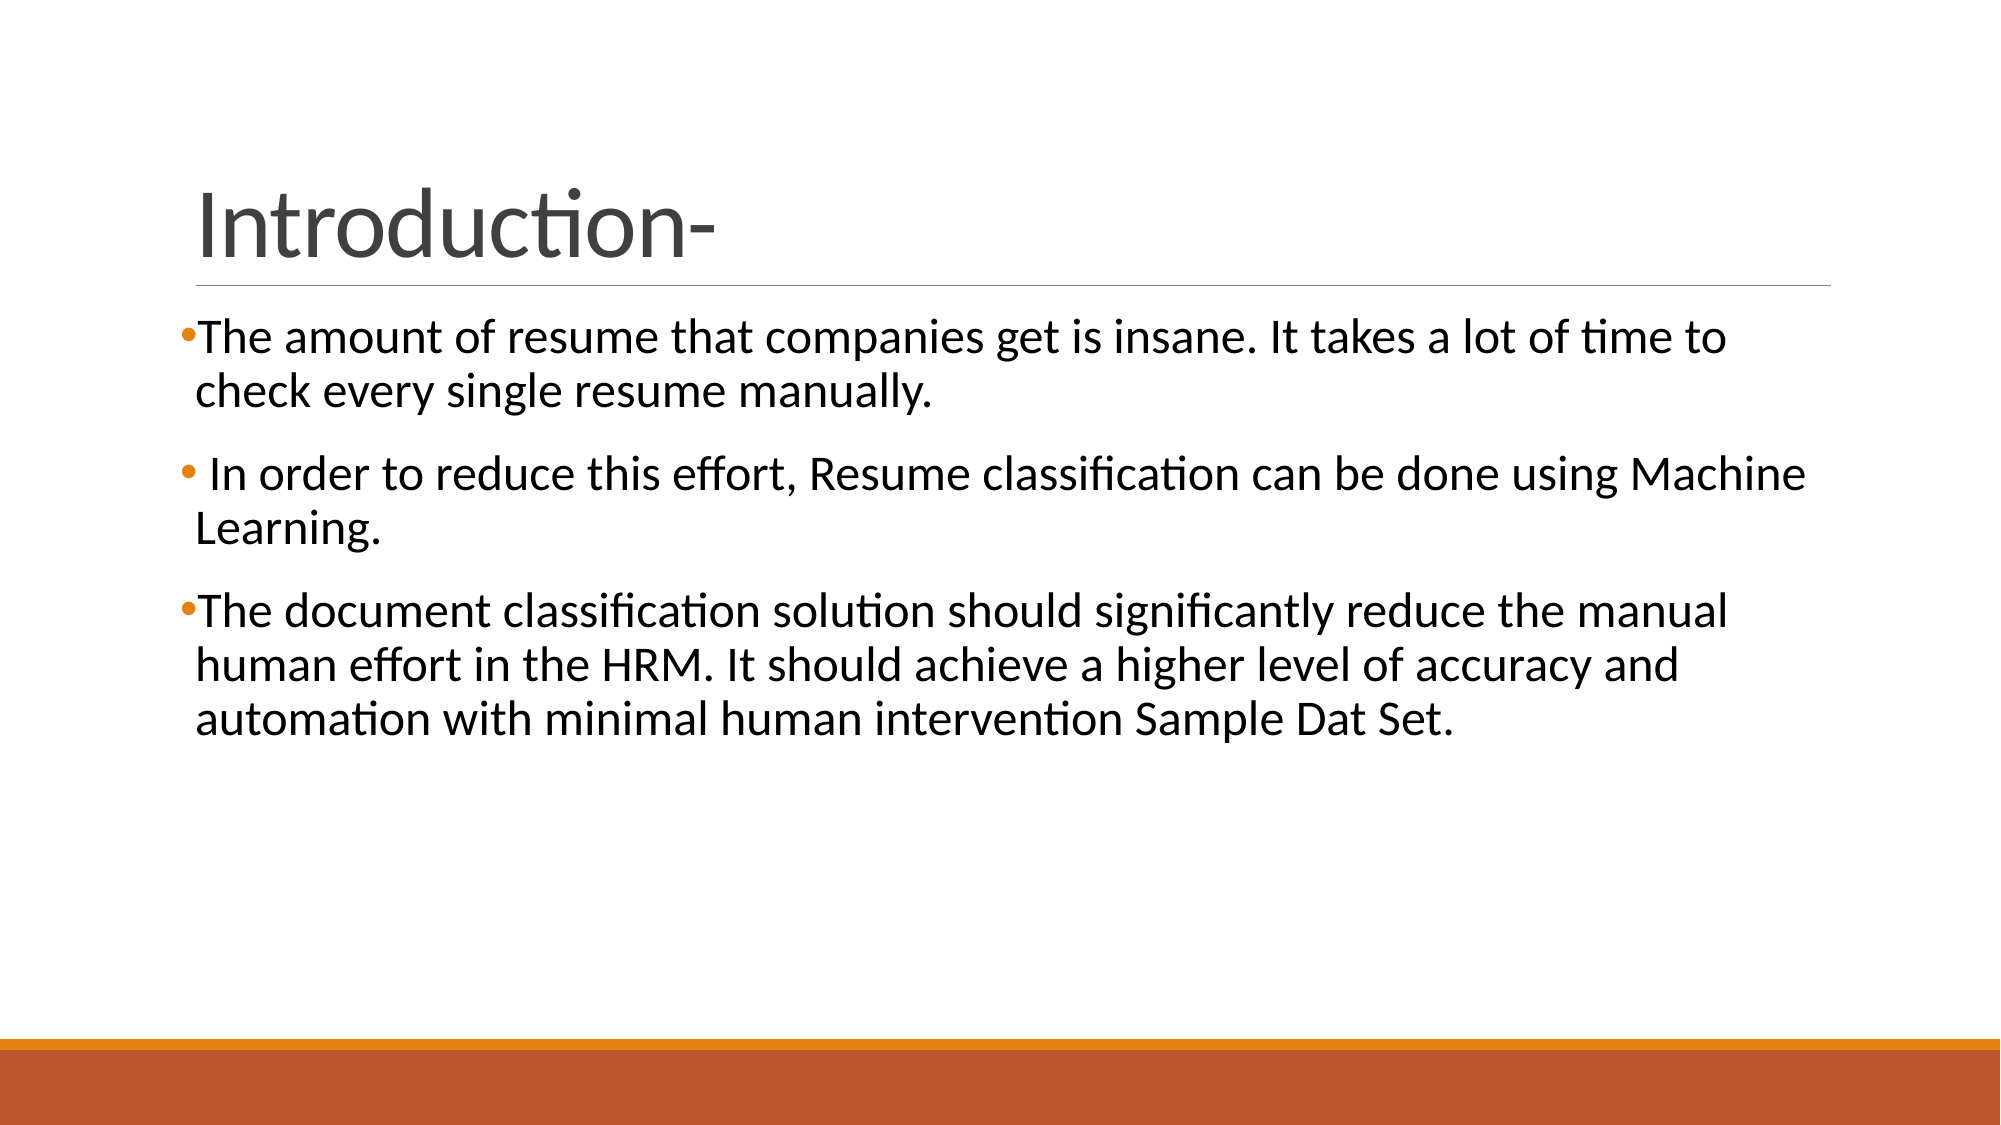

# Introduction-
The amount of resume that companies get is insane. It takes a lot of time to check every single resume manually.
 In order to reduce this effort, Resume classification can be done using Machine Learning.
The document classification solution should significantly reduce the manual human effort in the HRM. It should achieve a higher level of accuracy and automation with minimal human intervention Sample Dat Set.